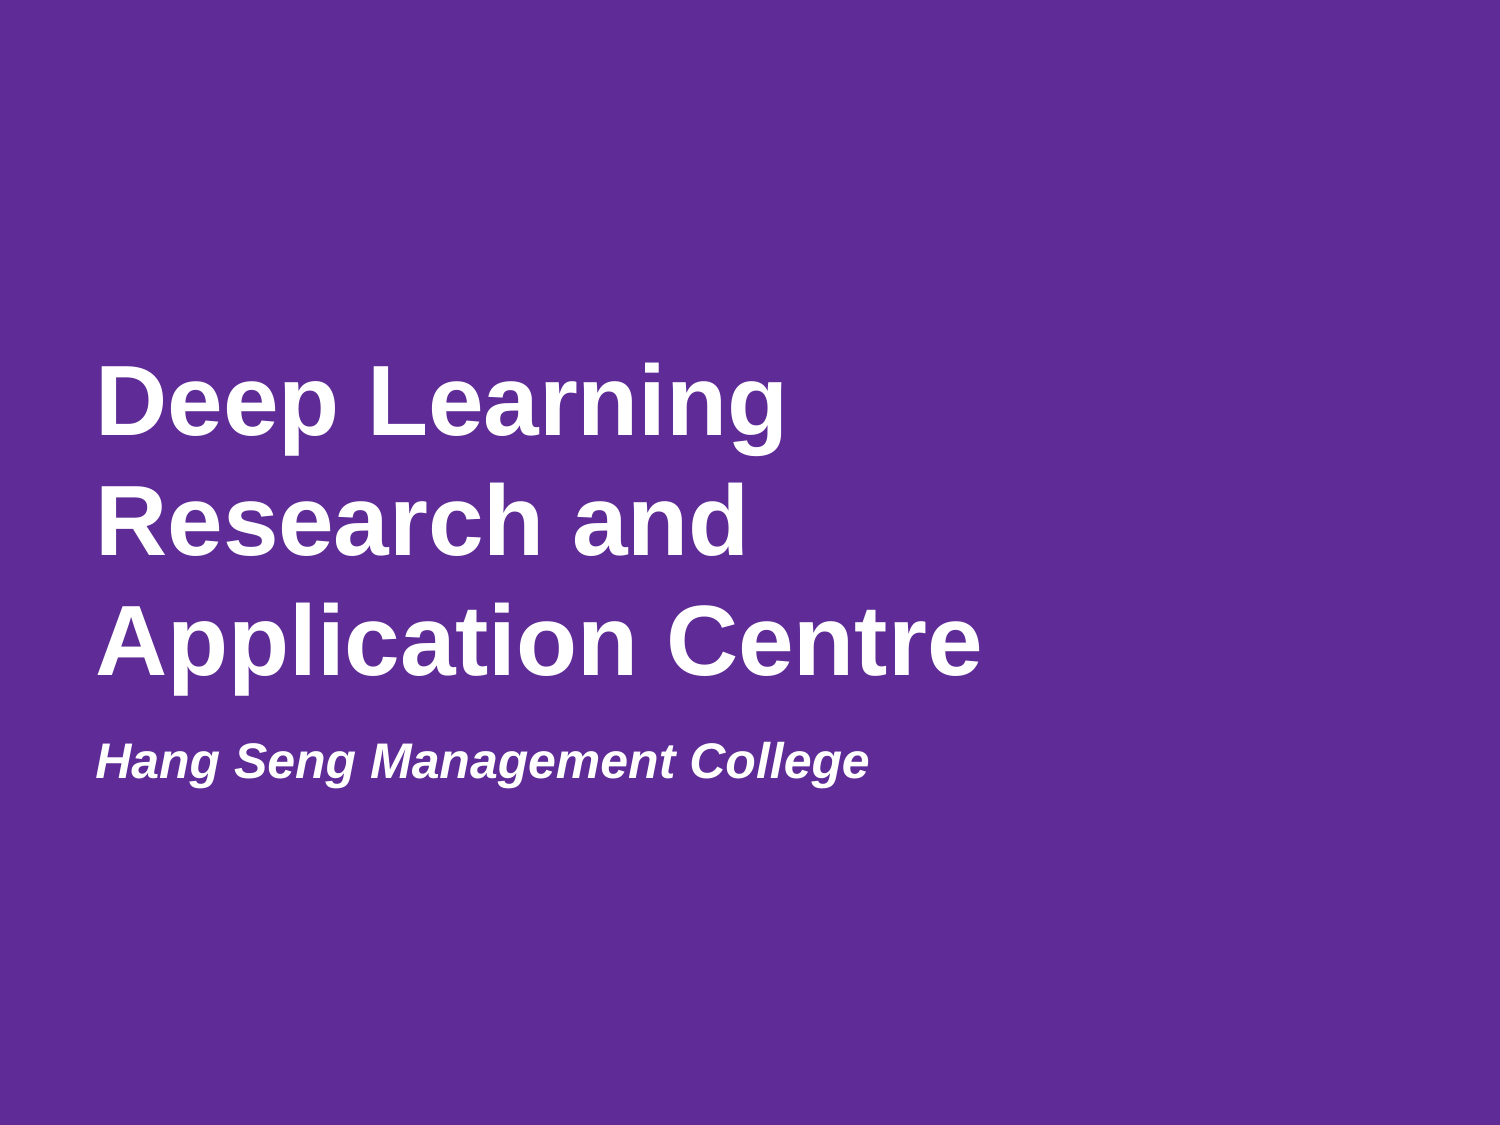

# Deep Learning Research and Application Centre
Hang Seng Management College